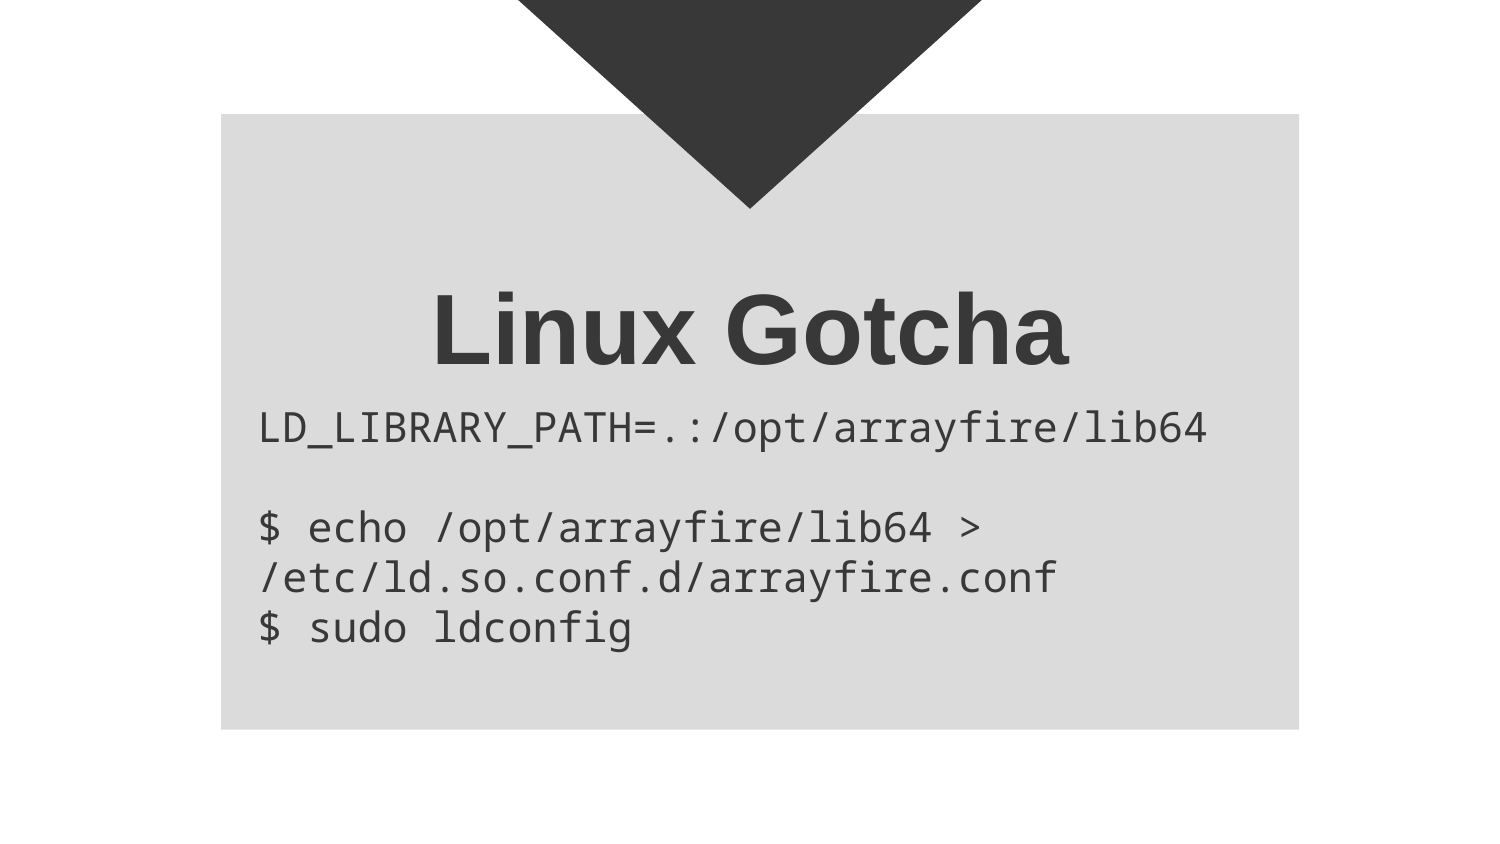

# Linux Gotcha
LD_LIBRARY_PATH=.:/opt/arrayfire/lib64

$ echo /opt/arrayfire/lib64 > /etc/ld.so.conf.d/arrayfire.conf
$ sudo ldconfig